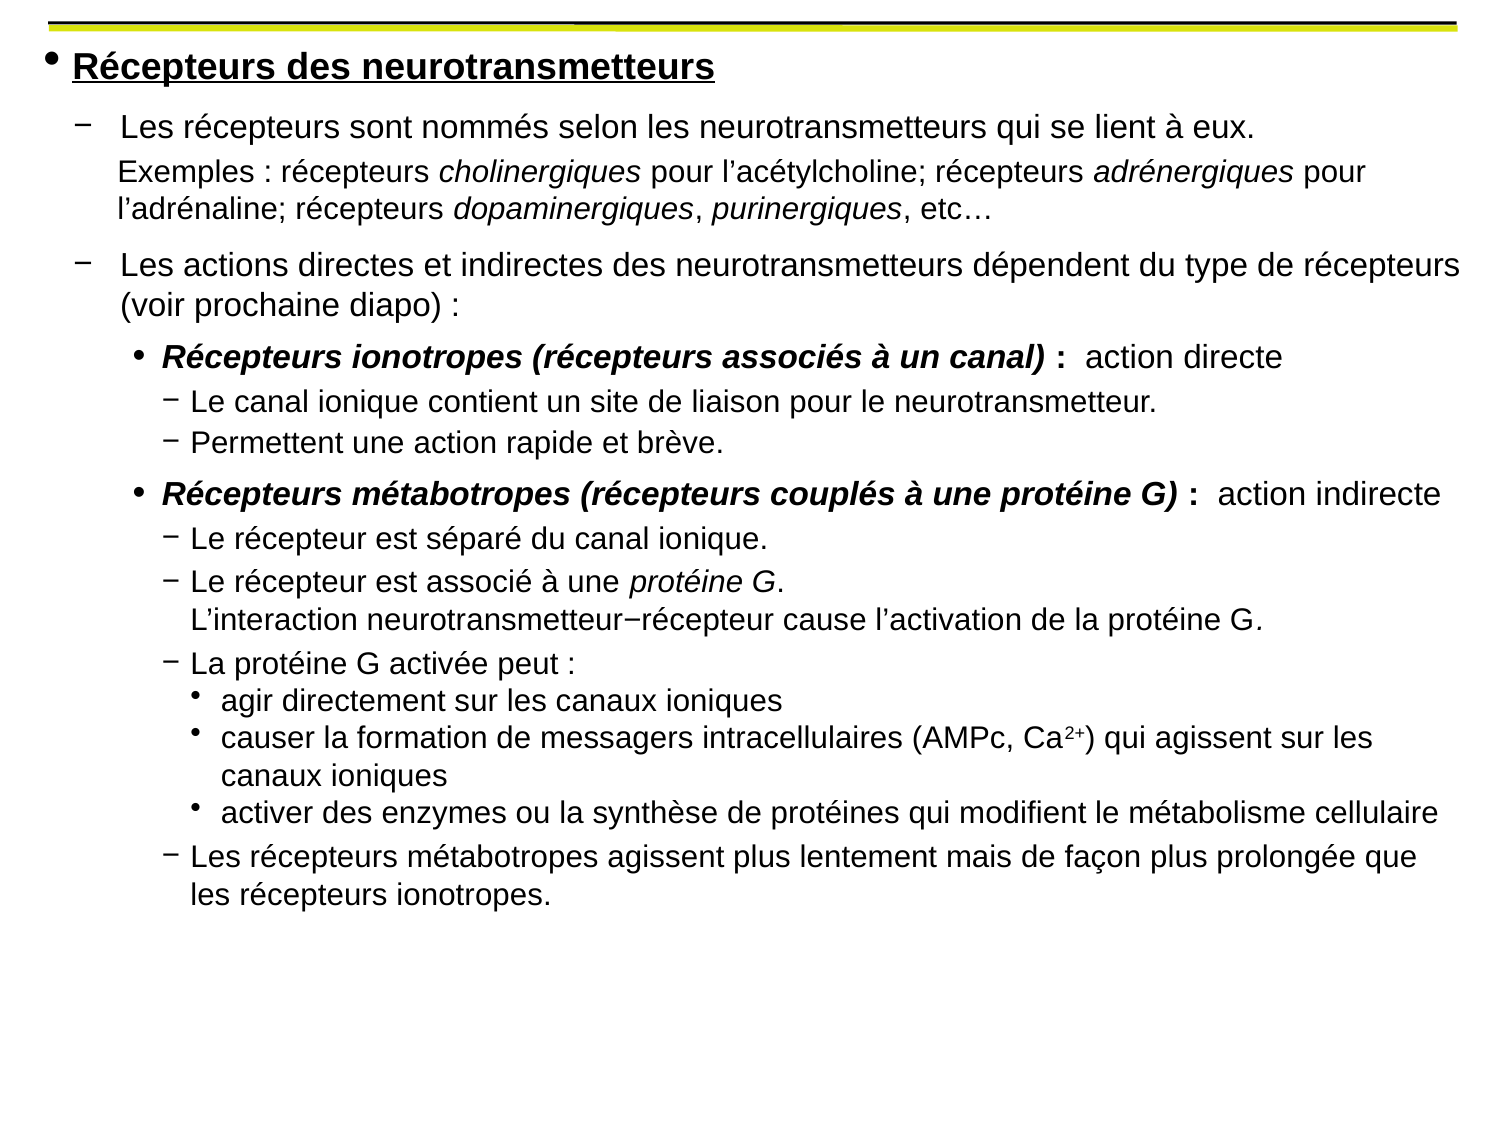

# Récepteurs des neurotransmetteurs
Les récepteurs sont nommés selon les neurotransmetteurs qui se lient à eux.
Exemples : récepteurs cholinergiques pour l’acétylcholine; récepteurs adrénergiques pour l’adrénaline; récepteurs dopaminergiques, purinergiques, etc…
Les actions directes et indirectes des neurotransmetteurs dépendent du type de récepteurs (voir prochaine diapo) :
Récepteurs ionotropes (récepteurs associés à un canal) :  action directe
Le canal ionique contient un site de liaison pour le neurotransmetteur.
Permettent une action rapide et brève.
Récepteurs métabotropes (récepteurs couplés à une protéine G) :  action indirecte
Le récepteur est séparé du canal ionique.
Le récepteur est associé à une protéine G.
L’interaction neurotransmetteur−récepteur cause l’activation de la protéine G.
La protéine G activée peut :
agir directement sur les canaux ioniques
causer la formation de messagers intracellulaires (AMPc, Ca2+) qui agissent sur les canaux ioniques
activer des enzymes ou la synthèse de protéines qui modifient le métabolisme cellulaire
Les récepteurs métabotropes agissent plus lentement mais de façon plus prolongée que les récepteurs ionotropes.